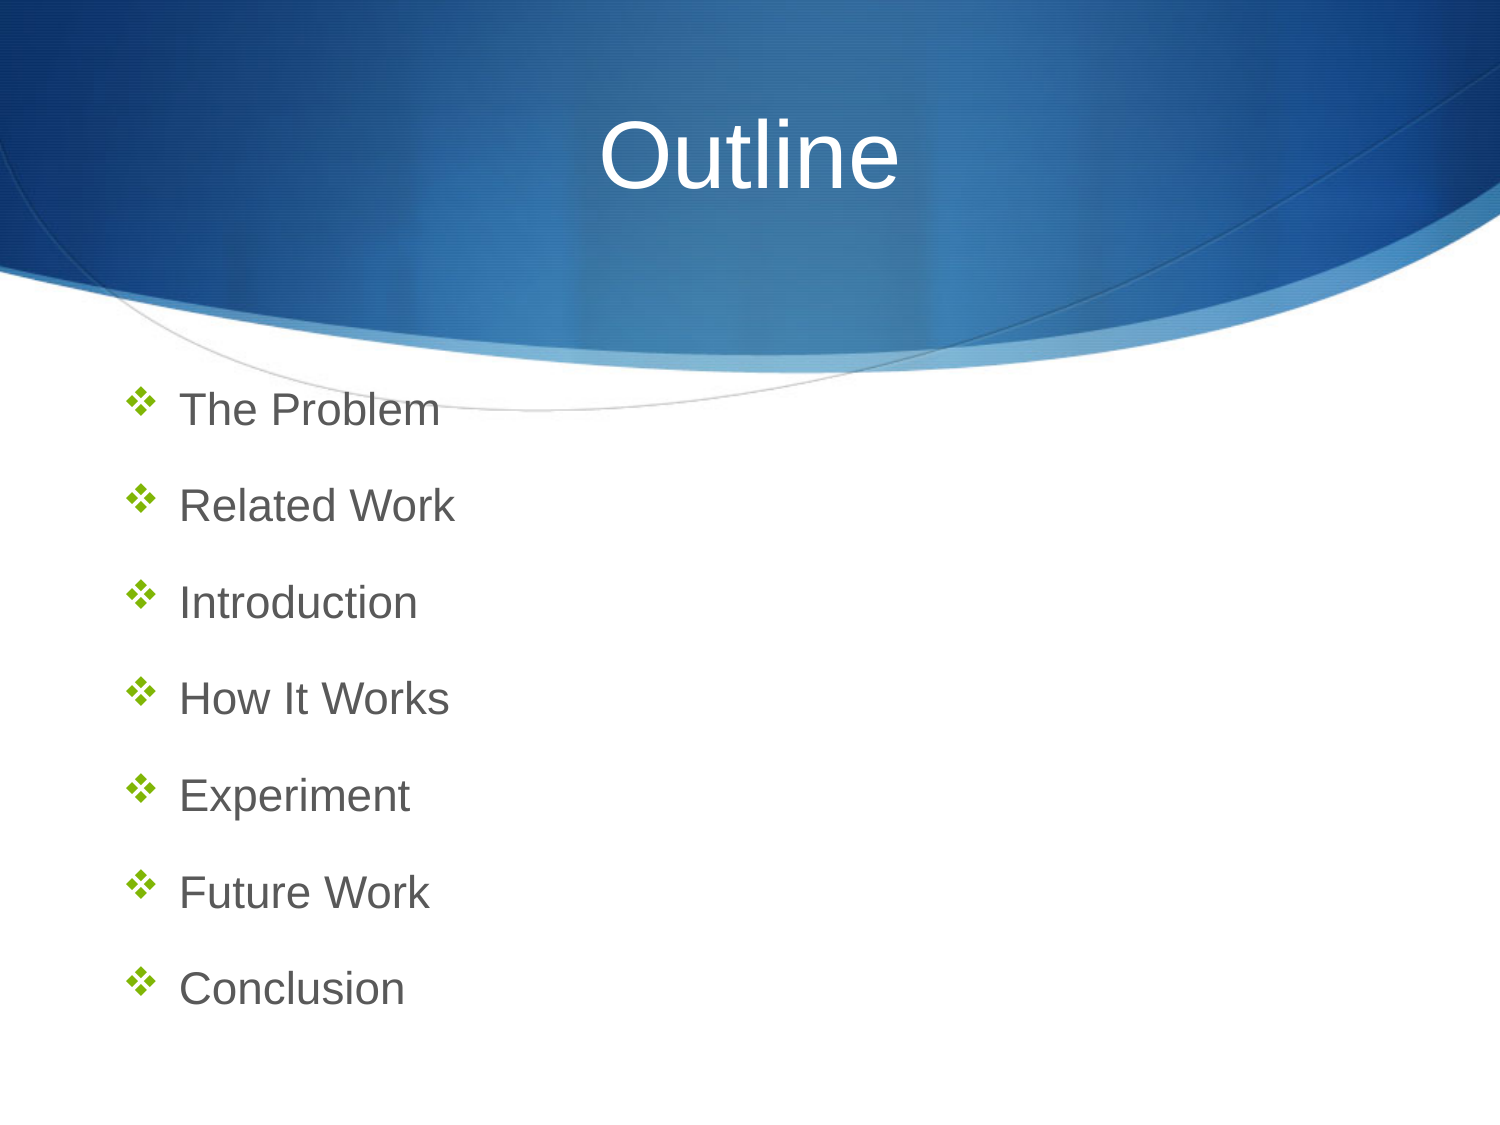

# Outline
The Problem
Related Work
Introduction
How It Works
Experiment
Future Work
Conclusion